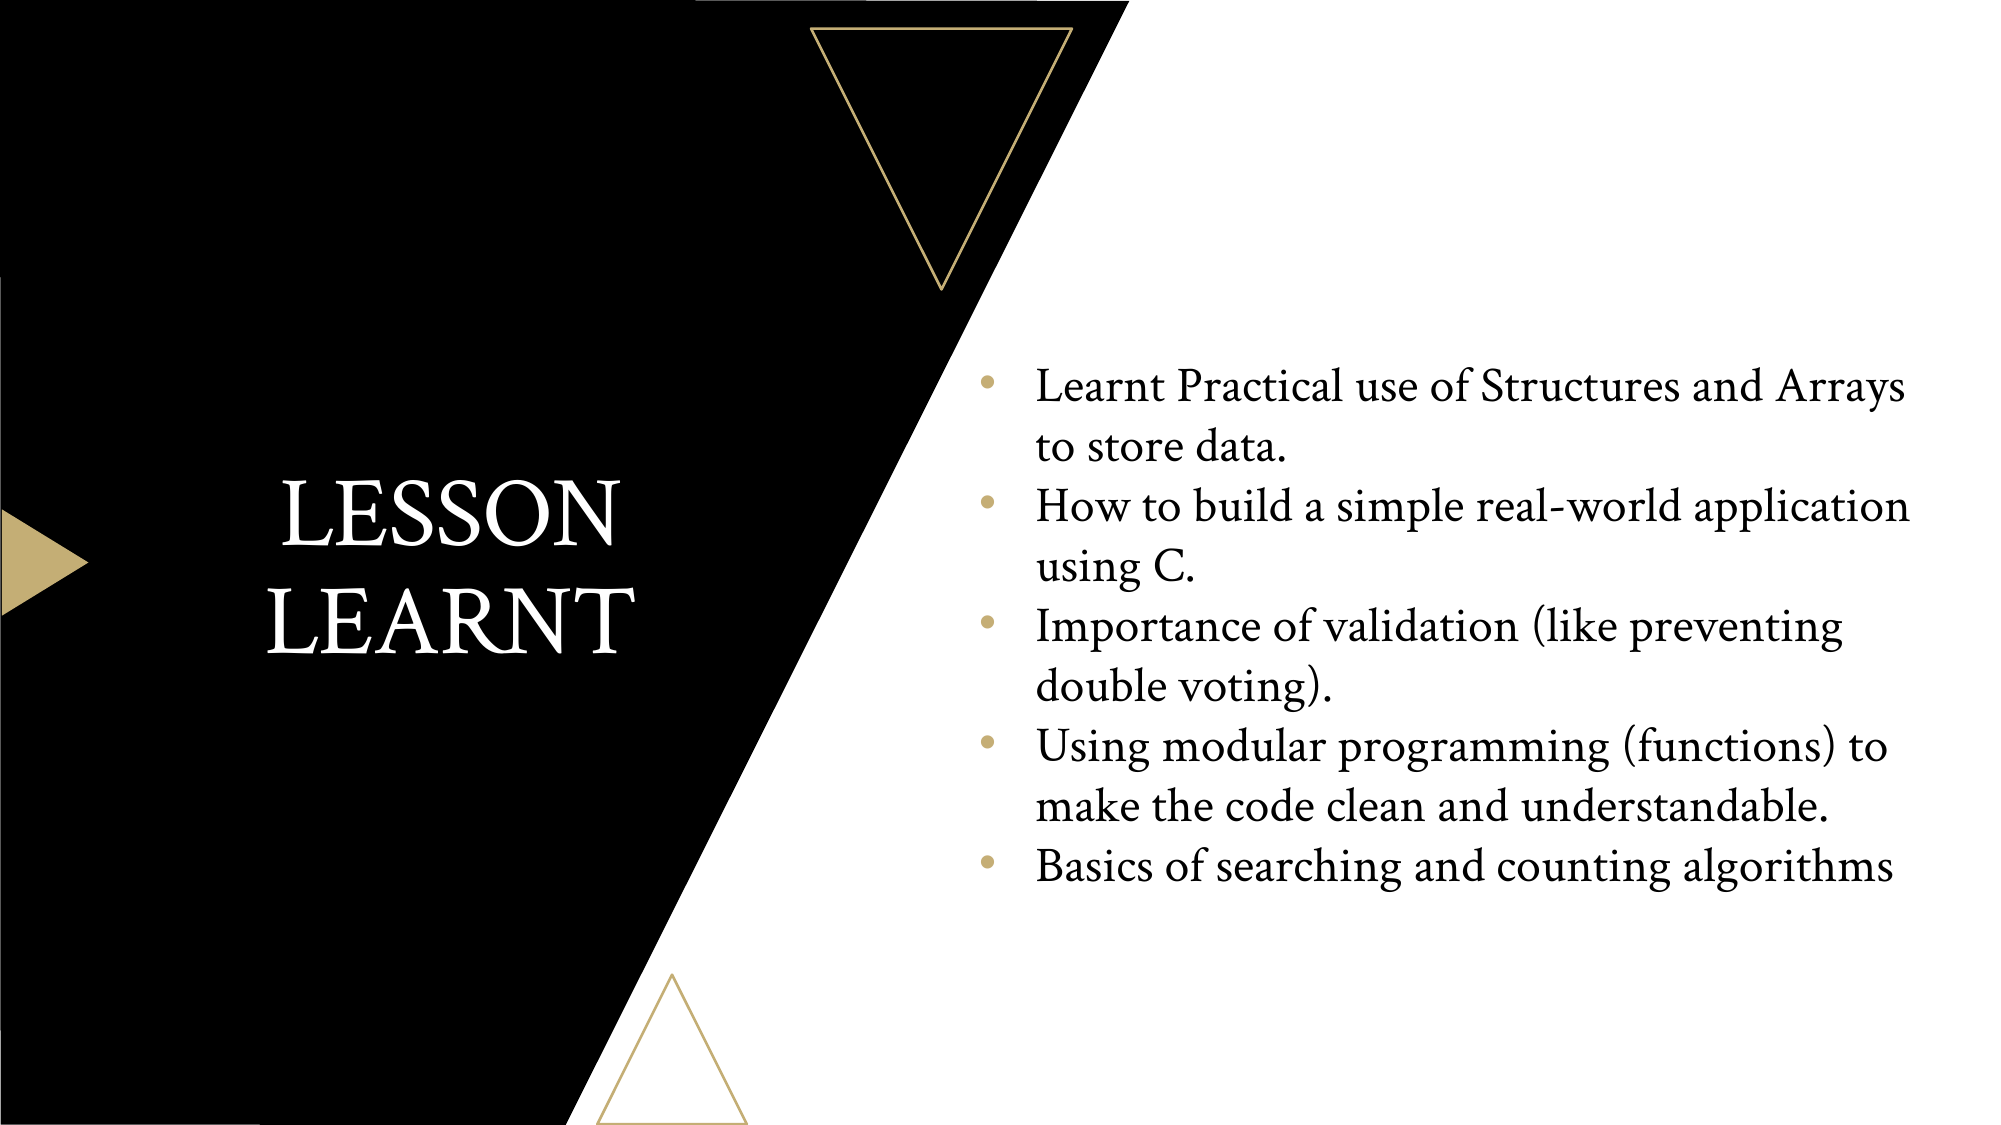

# LESSON LEARNT
Learnt Practical use of Structures and Arrays to store data.
How to build a simple real-world application using C.
Importance of validation (like preventing double voting).
Using modular programming (functions) to make the code clean and understandable.
Basics of searching and counting algorithms